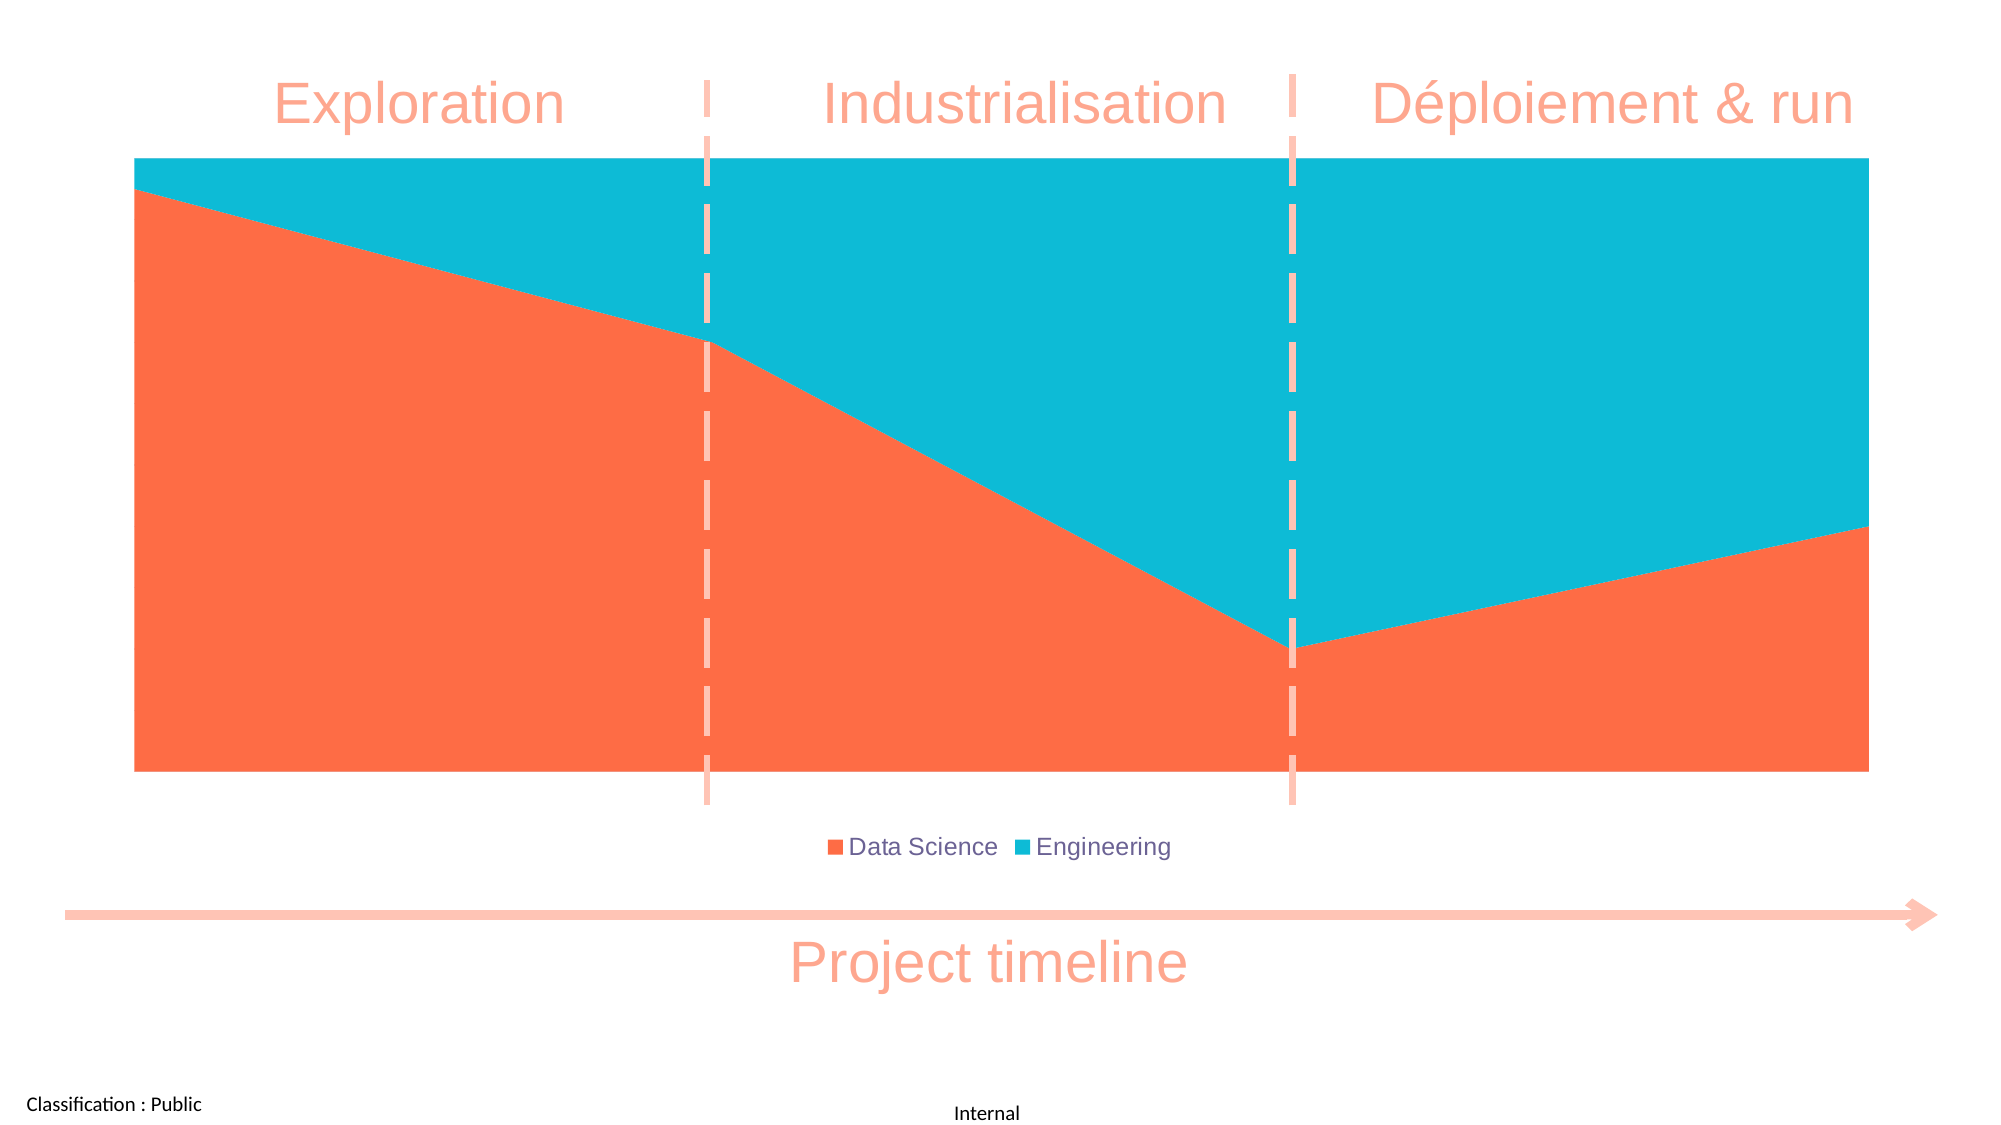

Exploration
Industrialisation
Déploiement & run

### Chart

| Category | Data Science | Engineering |
|---|---|---|
|   | 95.0 | 5.0 |
Project timeline